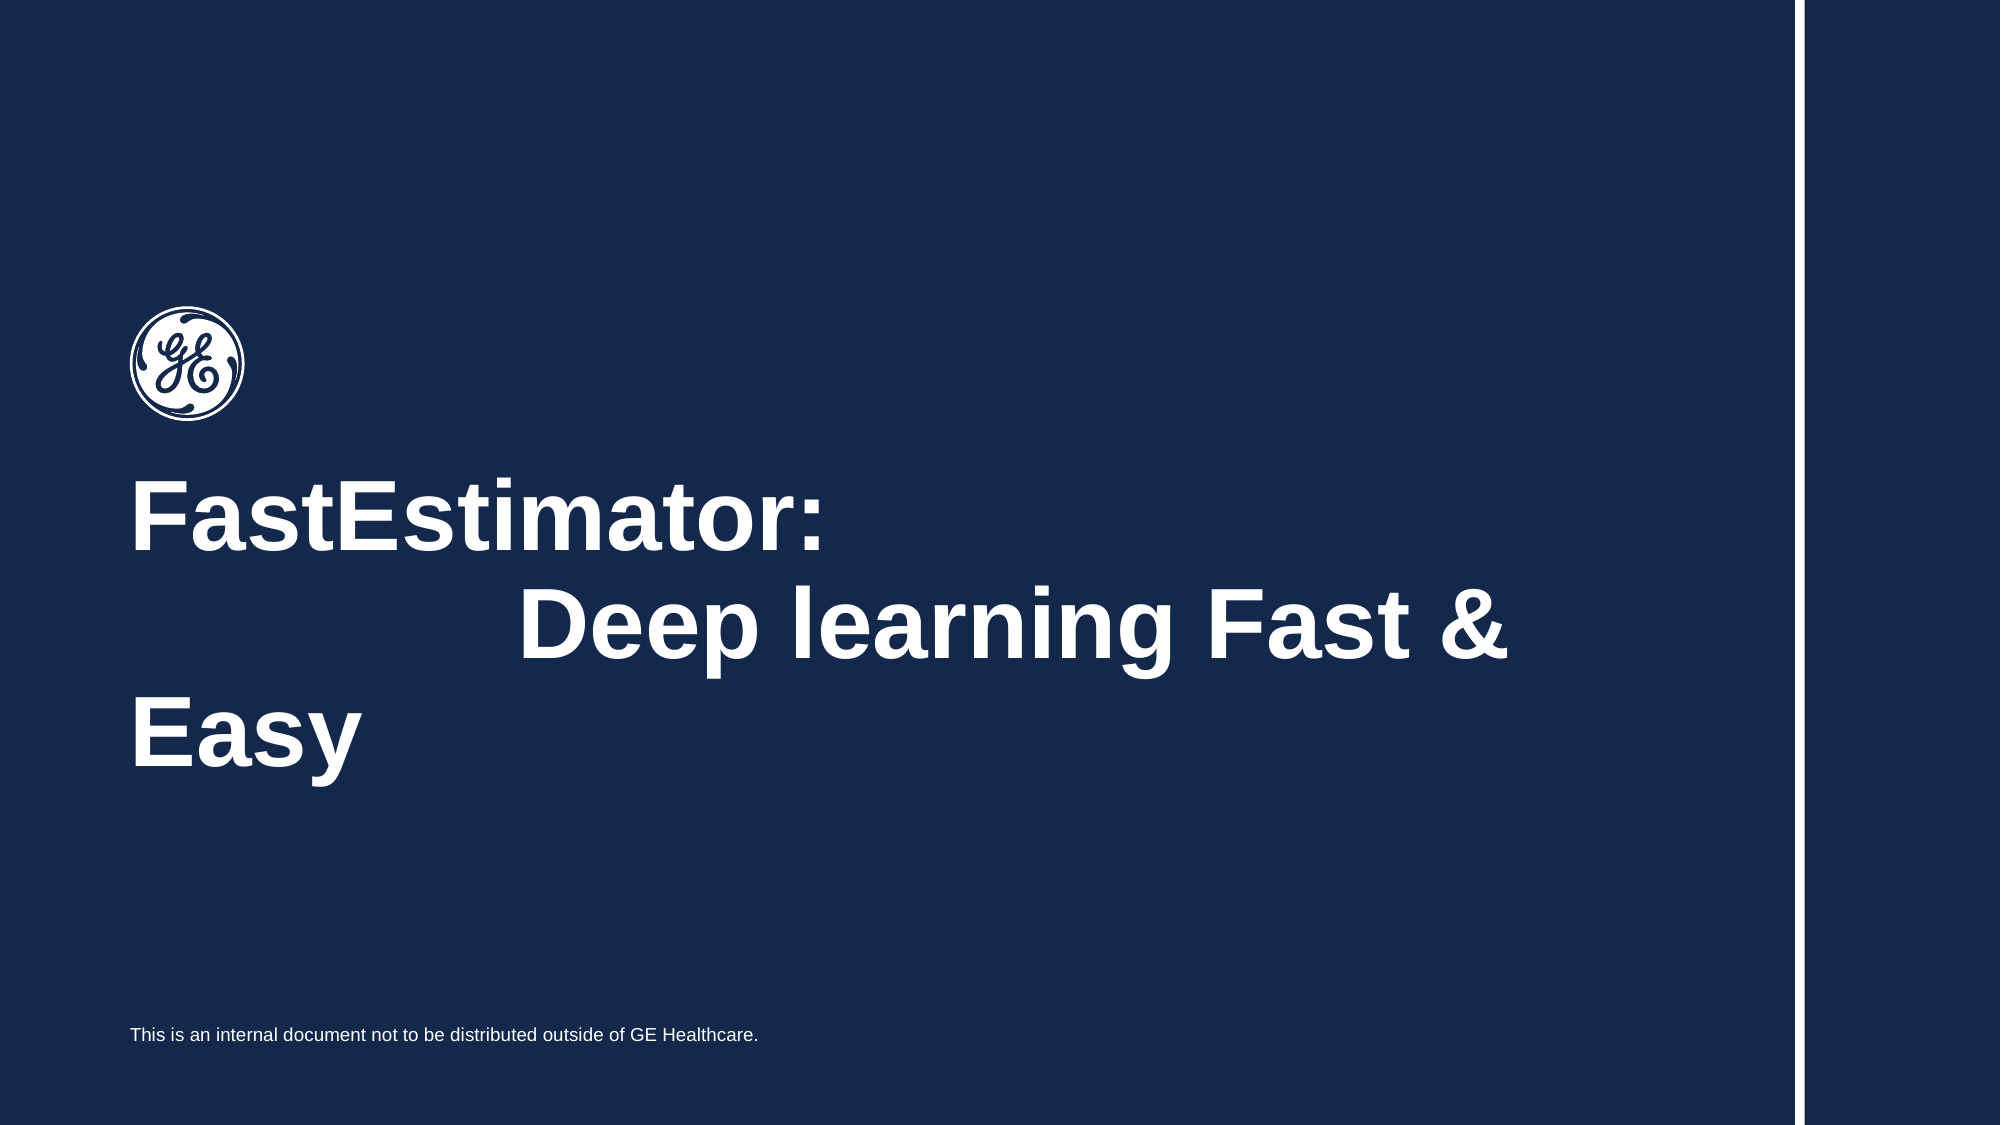

# FastEstimator: Deep learning Fast & Easy